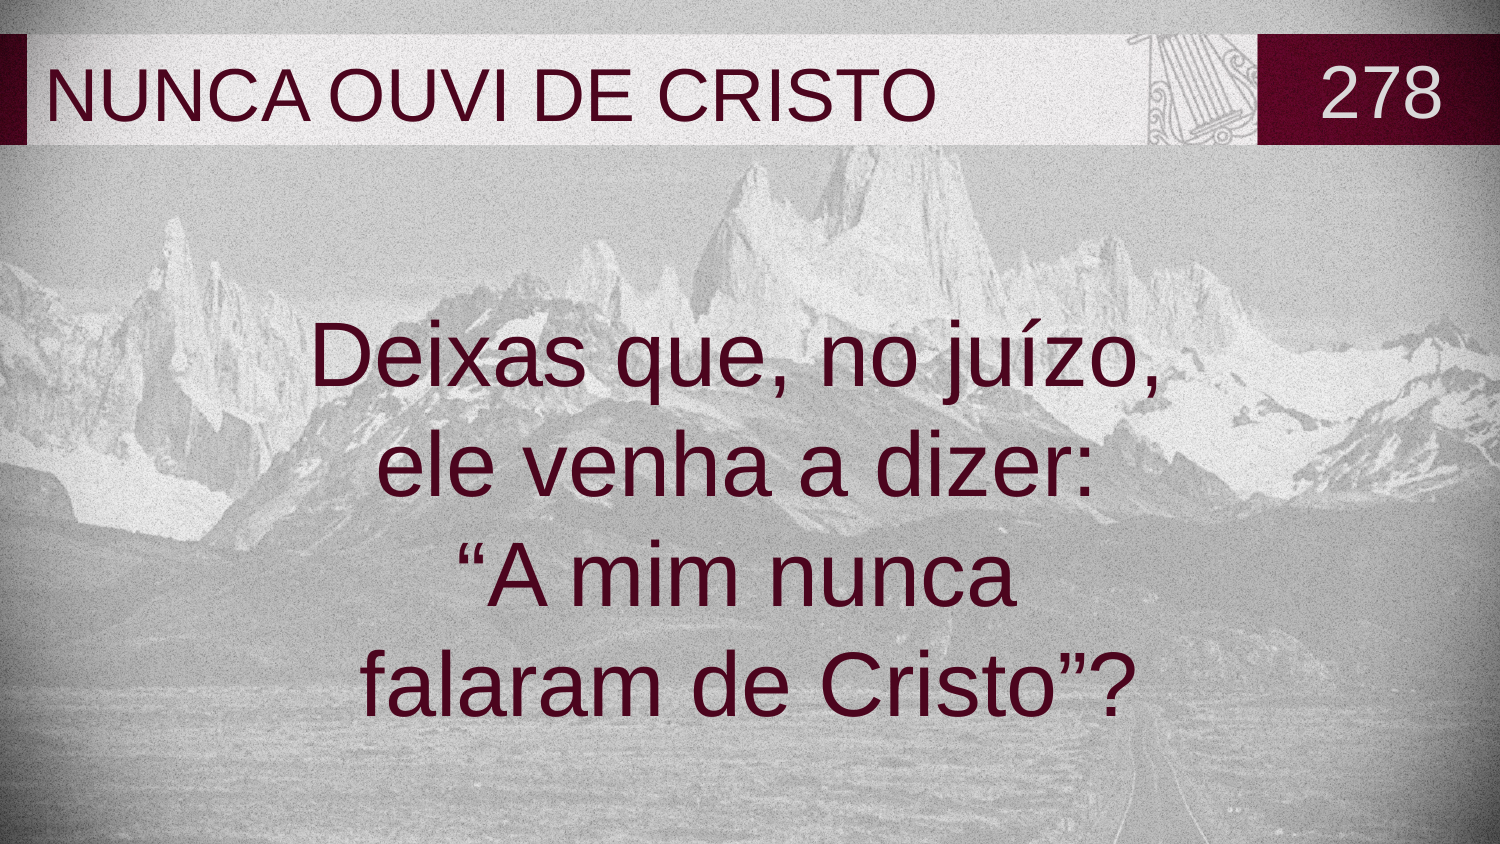

# NUNCA OUVI DE CRISTO
278
Deixas que, no juízo,
ele venha a dizer:
“A mim nunca
falaram de Cristo”?